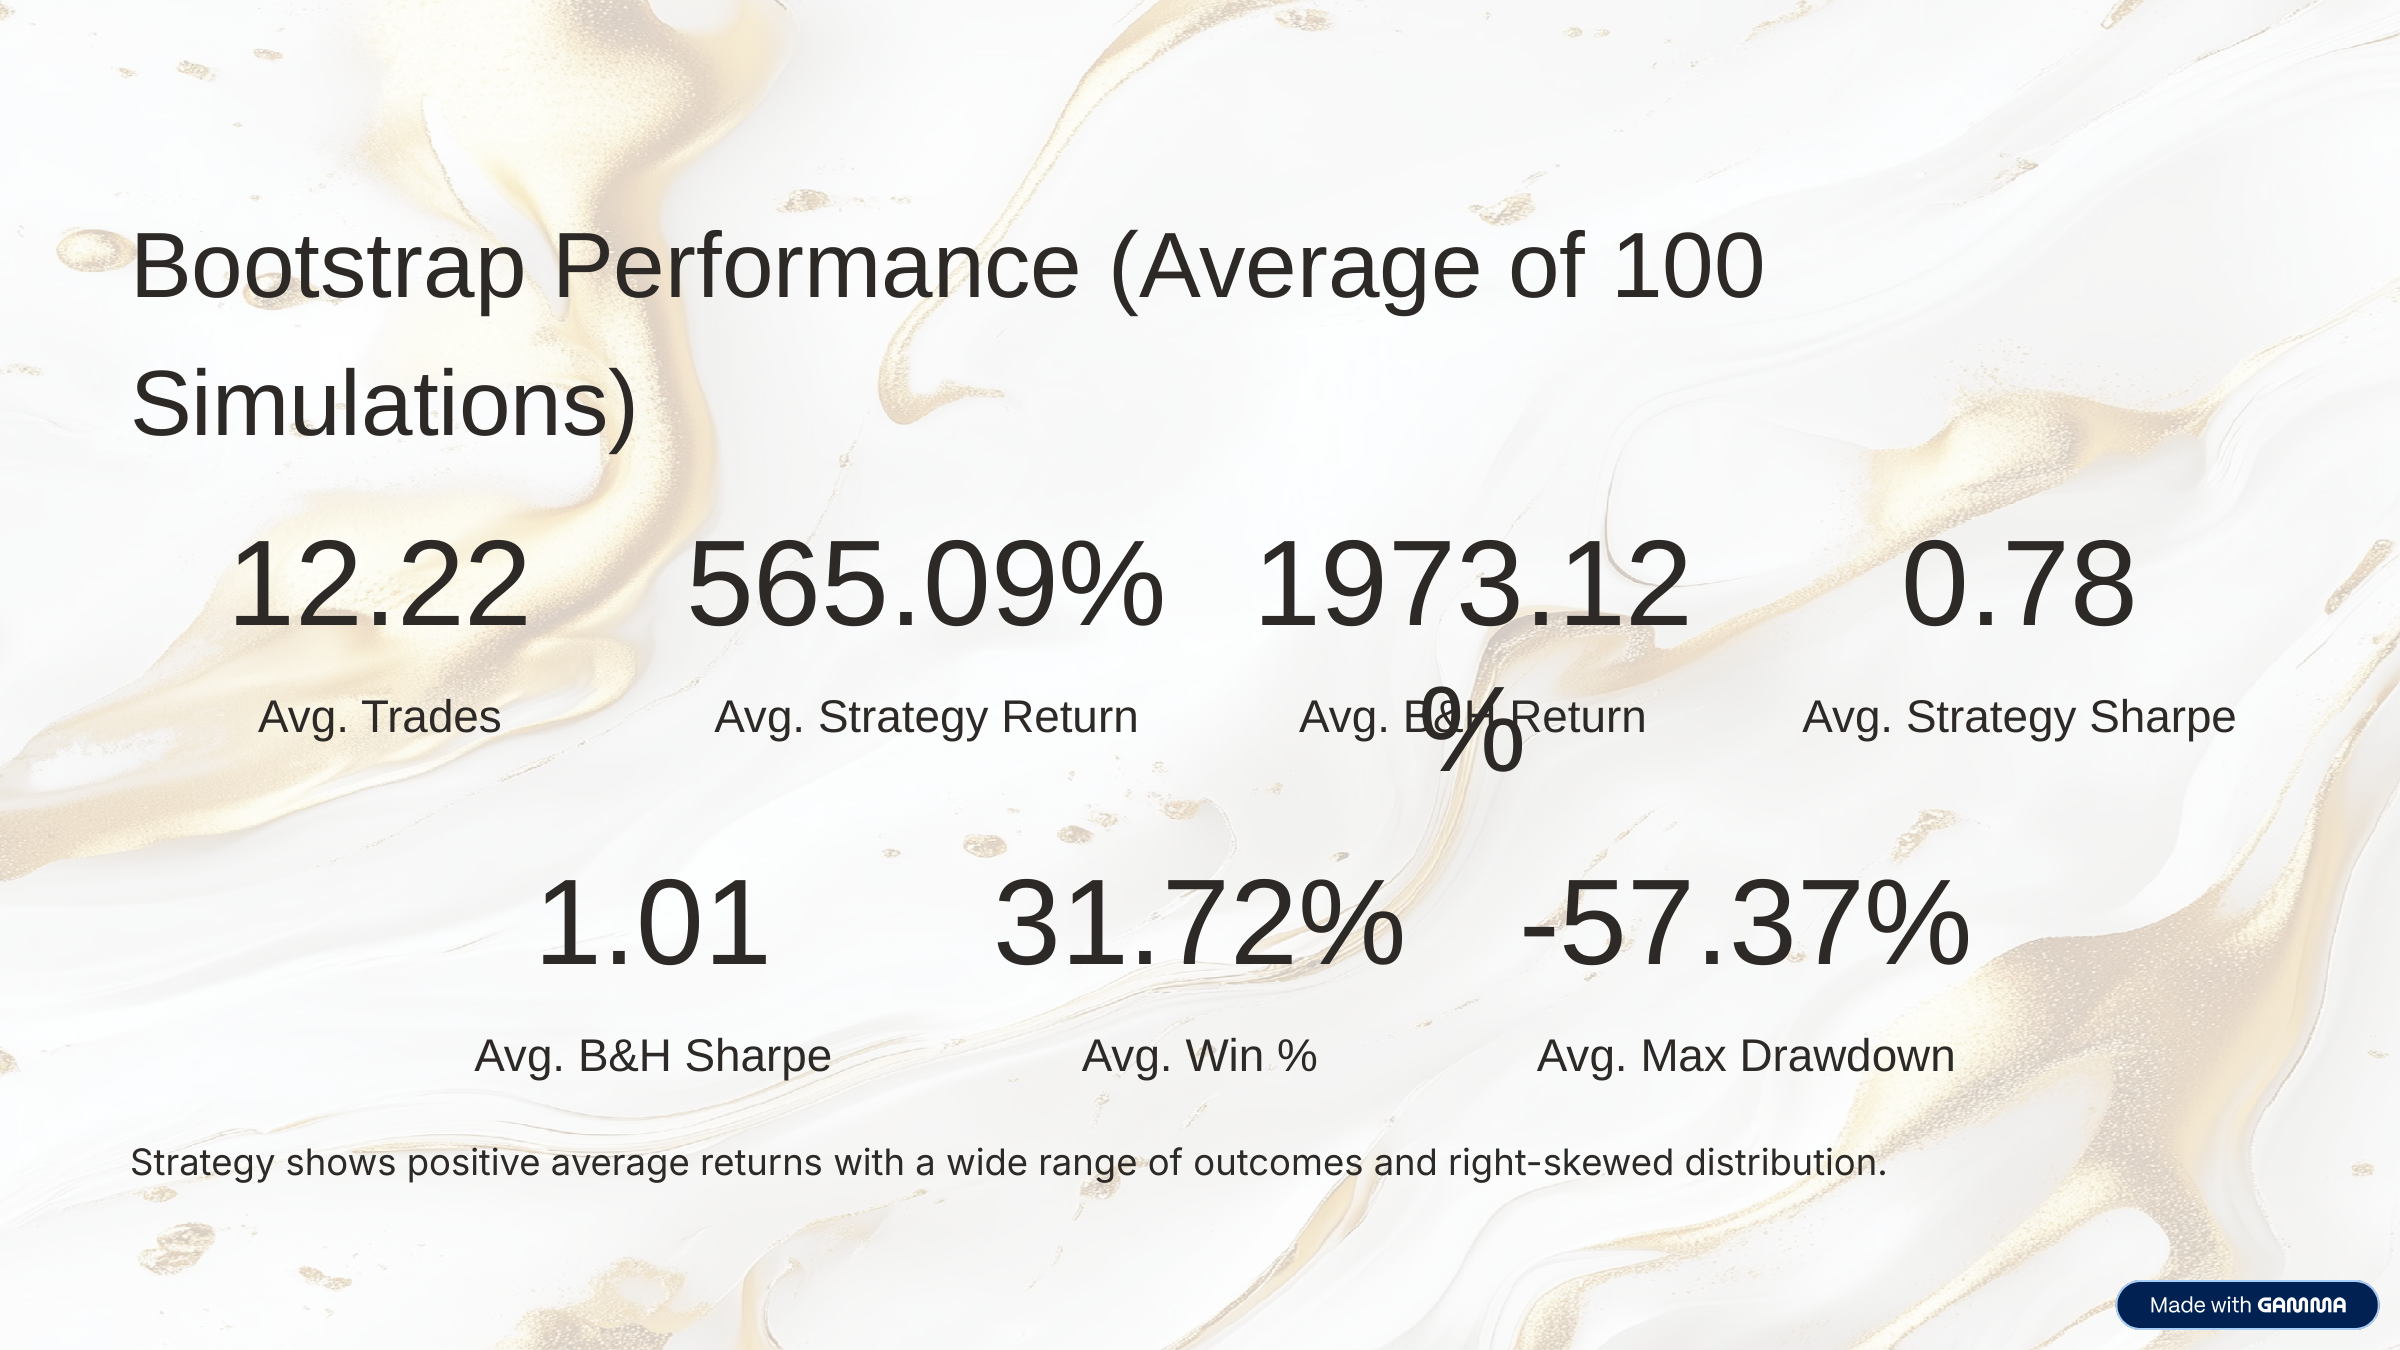

Bootstrap Performance (Average of 100 Simulations)
12.22
565.09%
1973.12%
0.78
Avg. Trades
Avg. Strategy Return
Avg. B&H Return
Avg. Strategy Sharpe
1.01
31.72%
-57.37%
Avg. B&H Sharpe
Avg. Win %
Avg. Max Drawdown
Strategy shows positive average returns with a wide range of outcomes and right-skewed distribution.